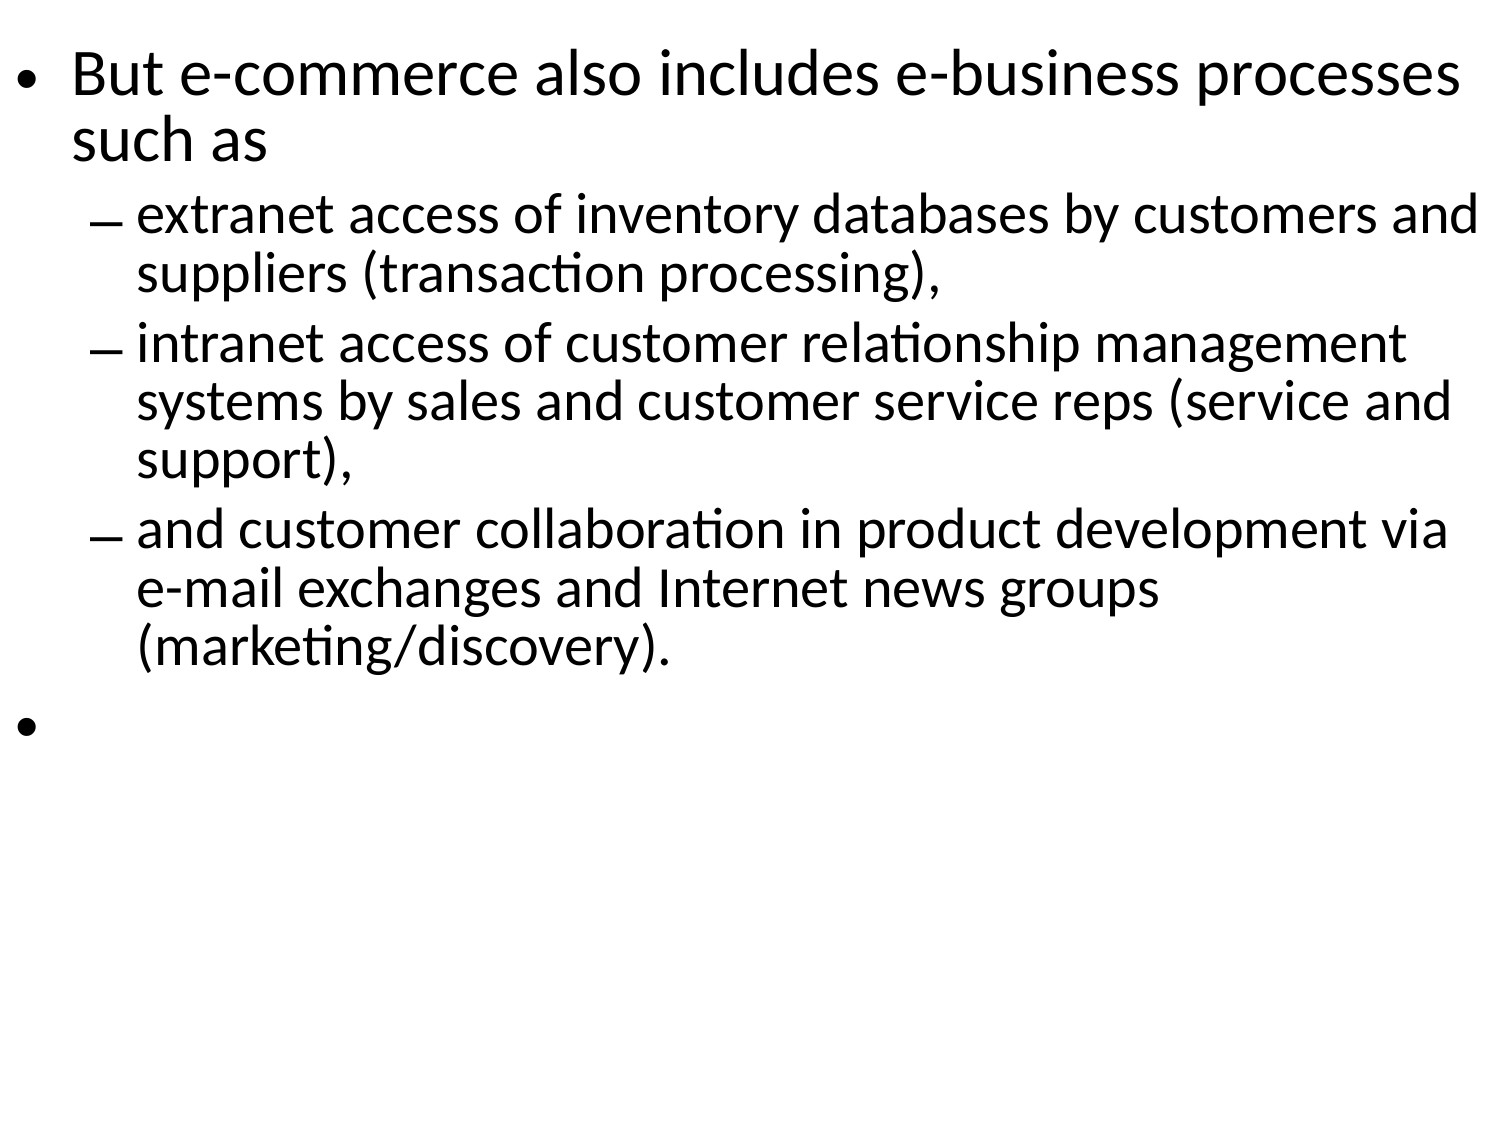

But e-commerce also includes e-business processes such as
extranet access of inventory databases by customers and suppliers (transaction processing),
intranet access of customer relationship management systems by sales and customer service reps (service and support),
and customer collaboration in product development via e-mail exchanges and Internet news groups (marketing/discovery).